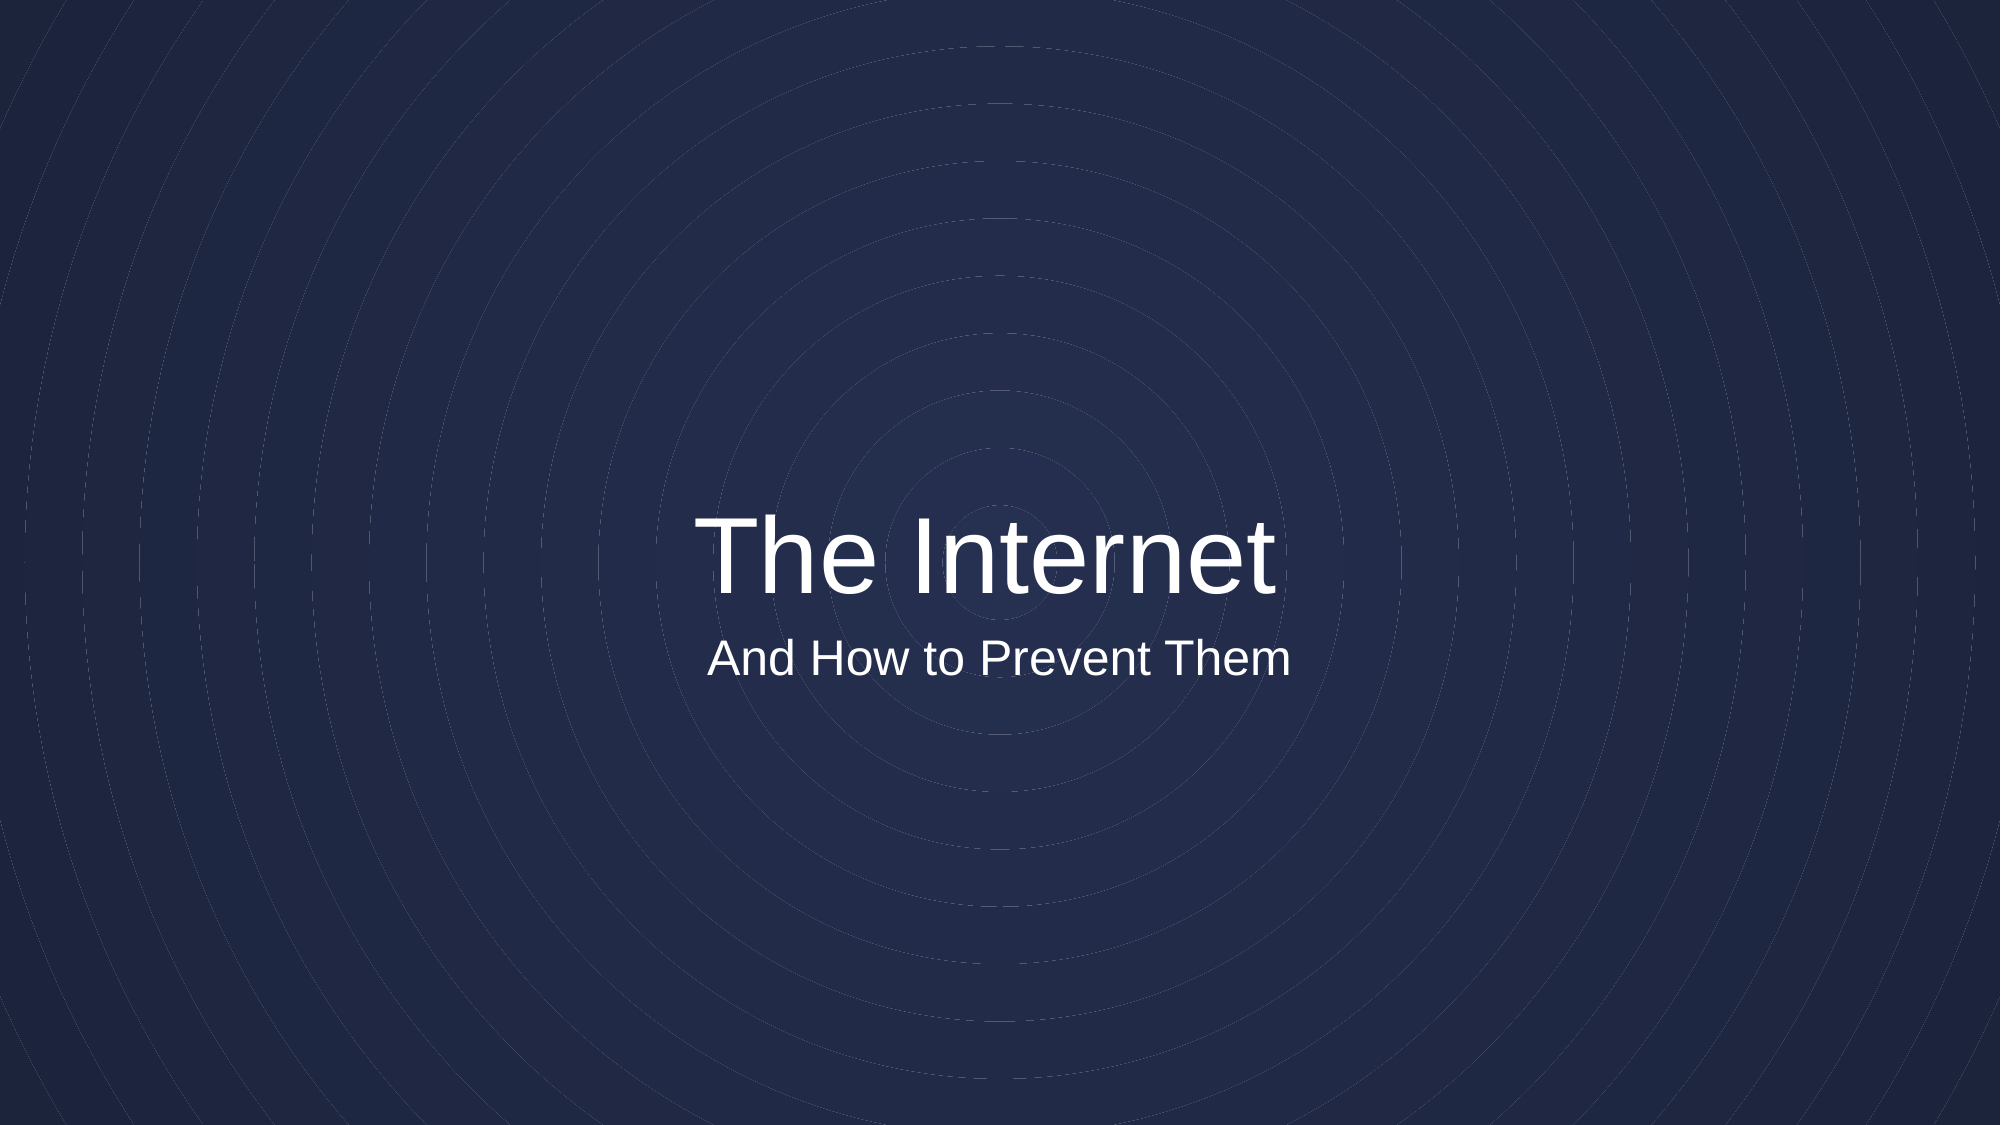

# The Internet
And How to Prevent Them